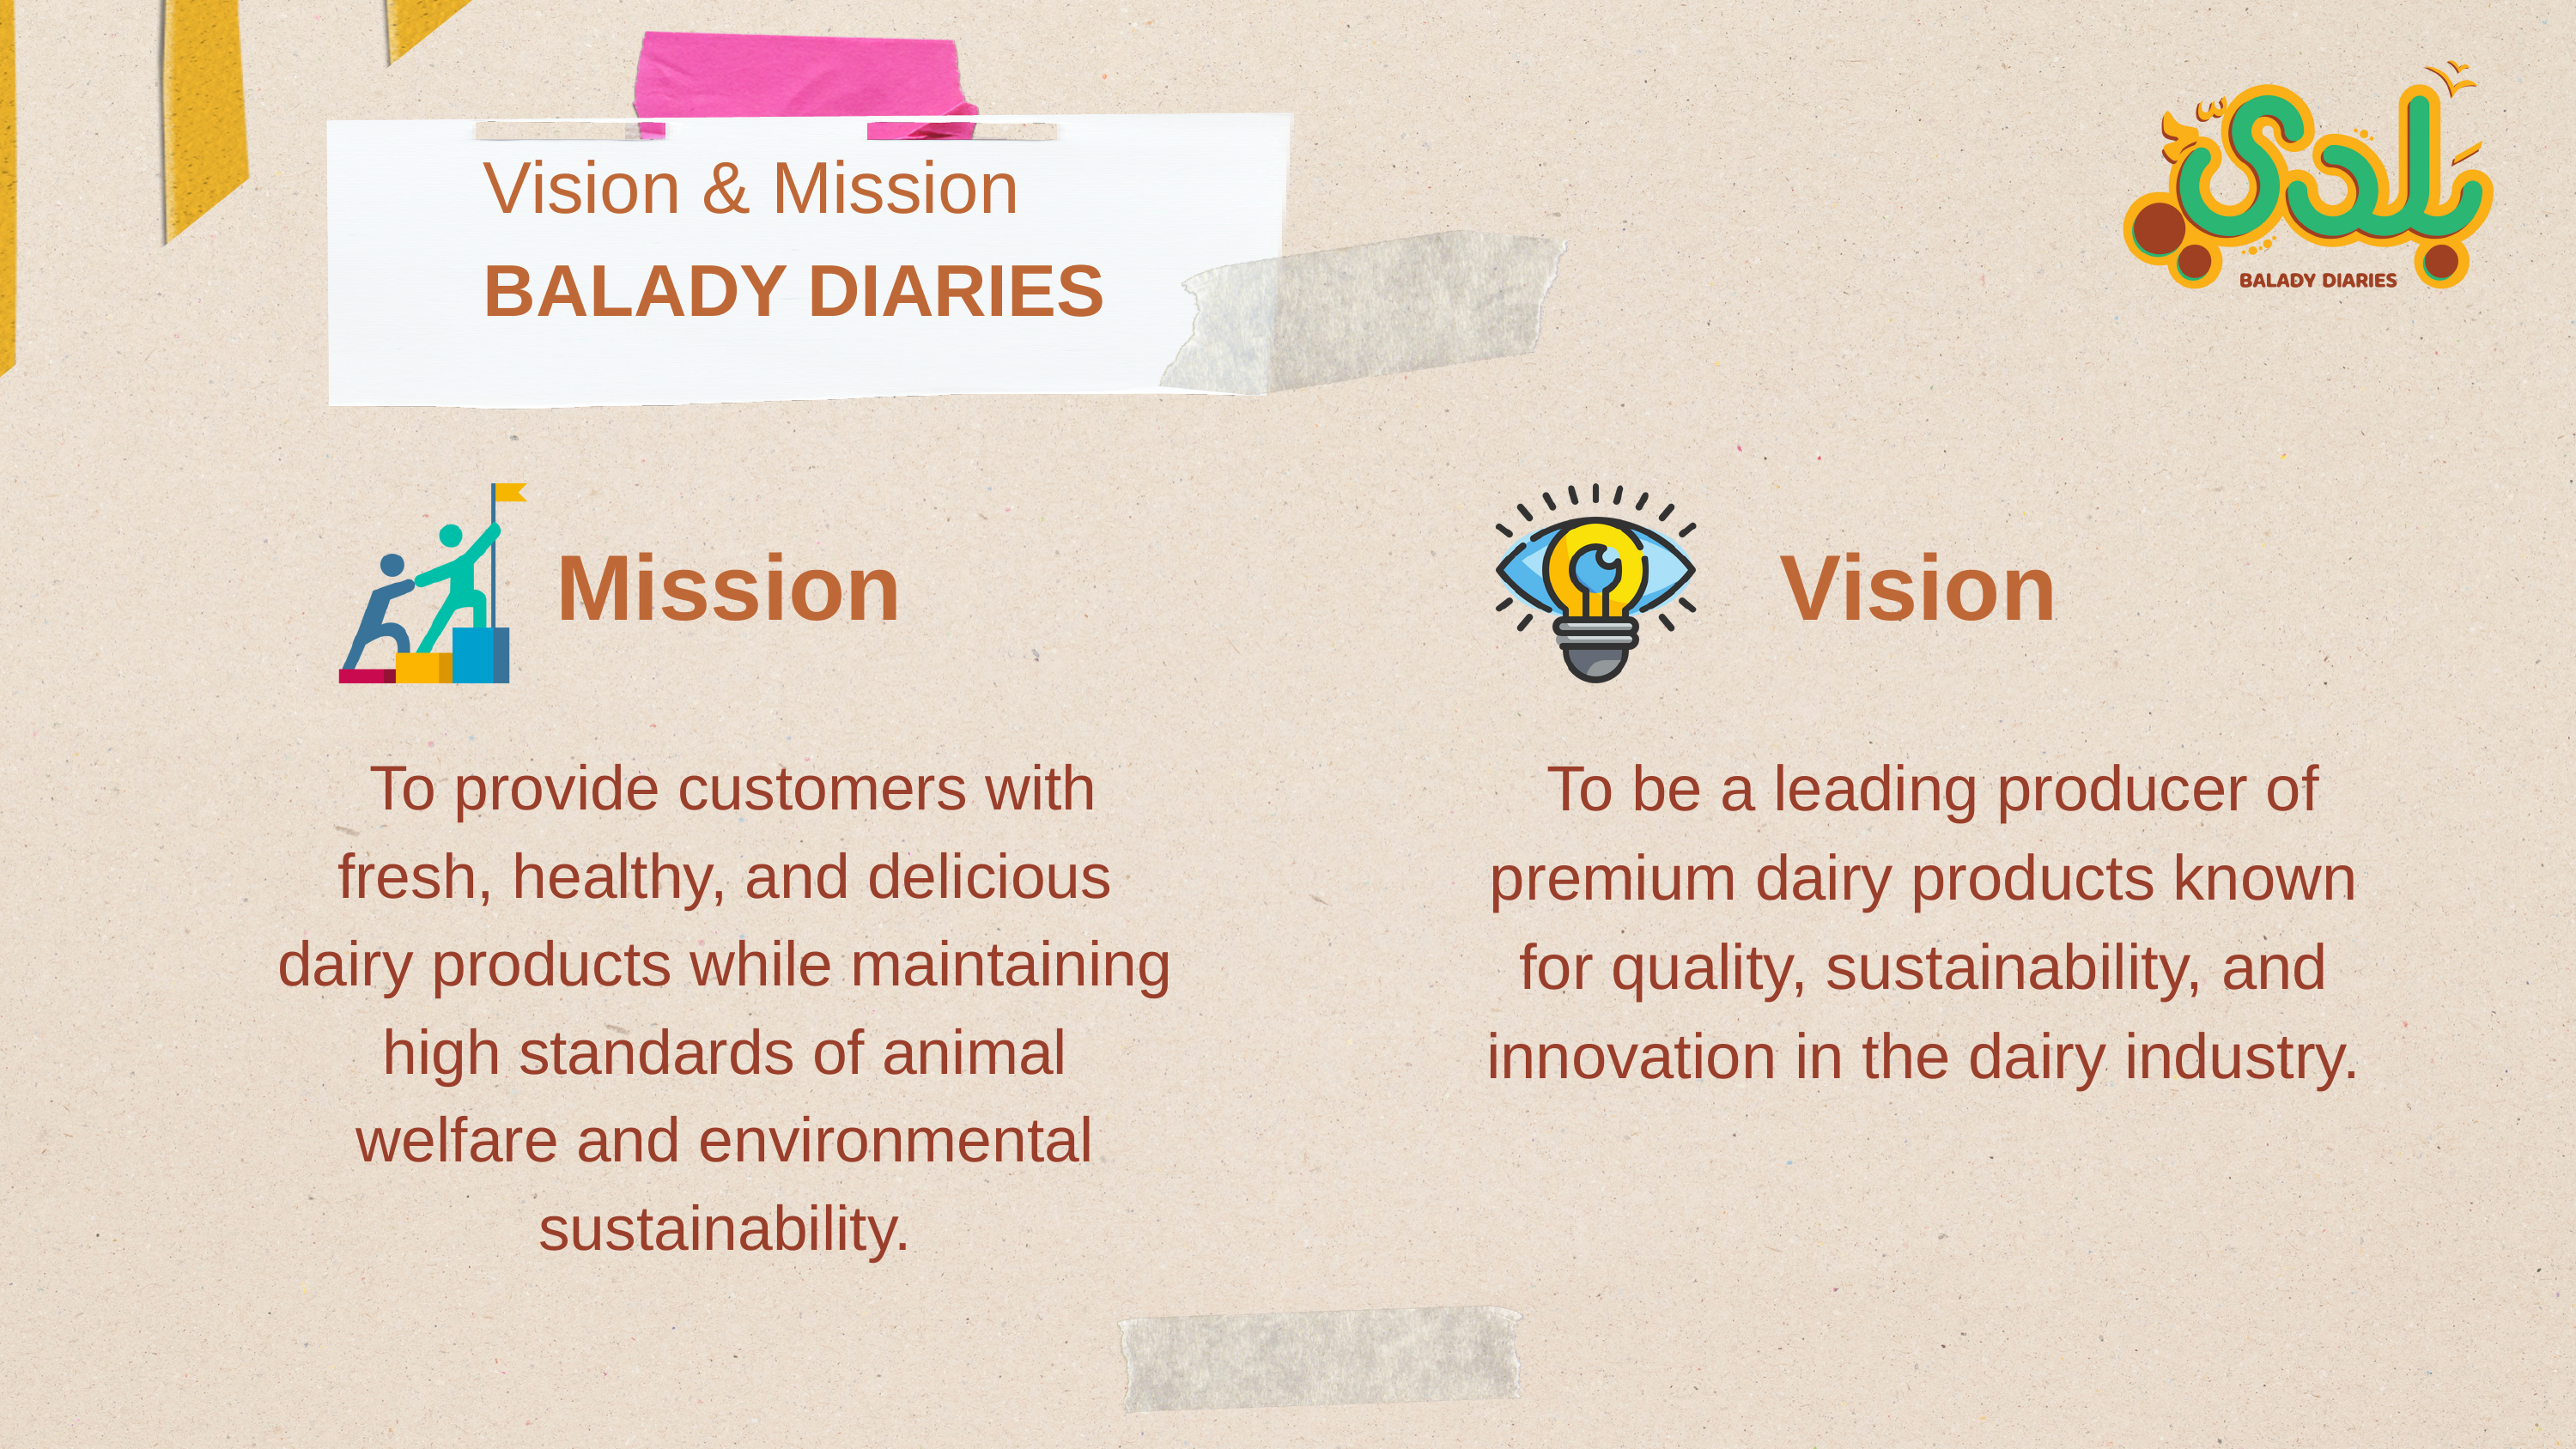

Vision & Mission  BALADY DIARIES

Mission
Vision
 To provide customers with fresh, healthy, and delicious dairy products while maintaining high standards of animal welfare and environmental sustainability.

 To be a leading producer of premium dairy products known for quality, sustainability, and innovation in the dairy industry.